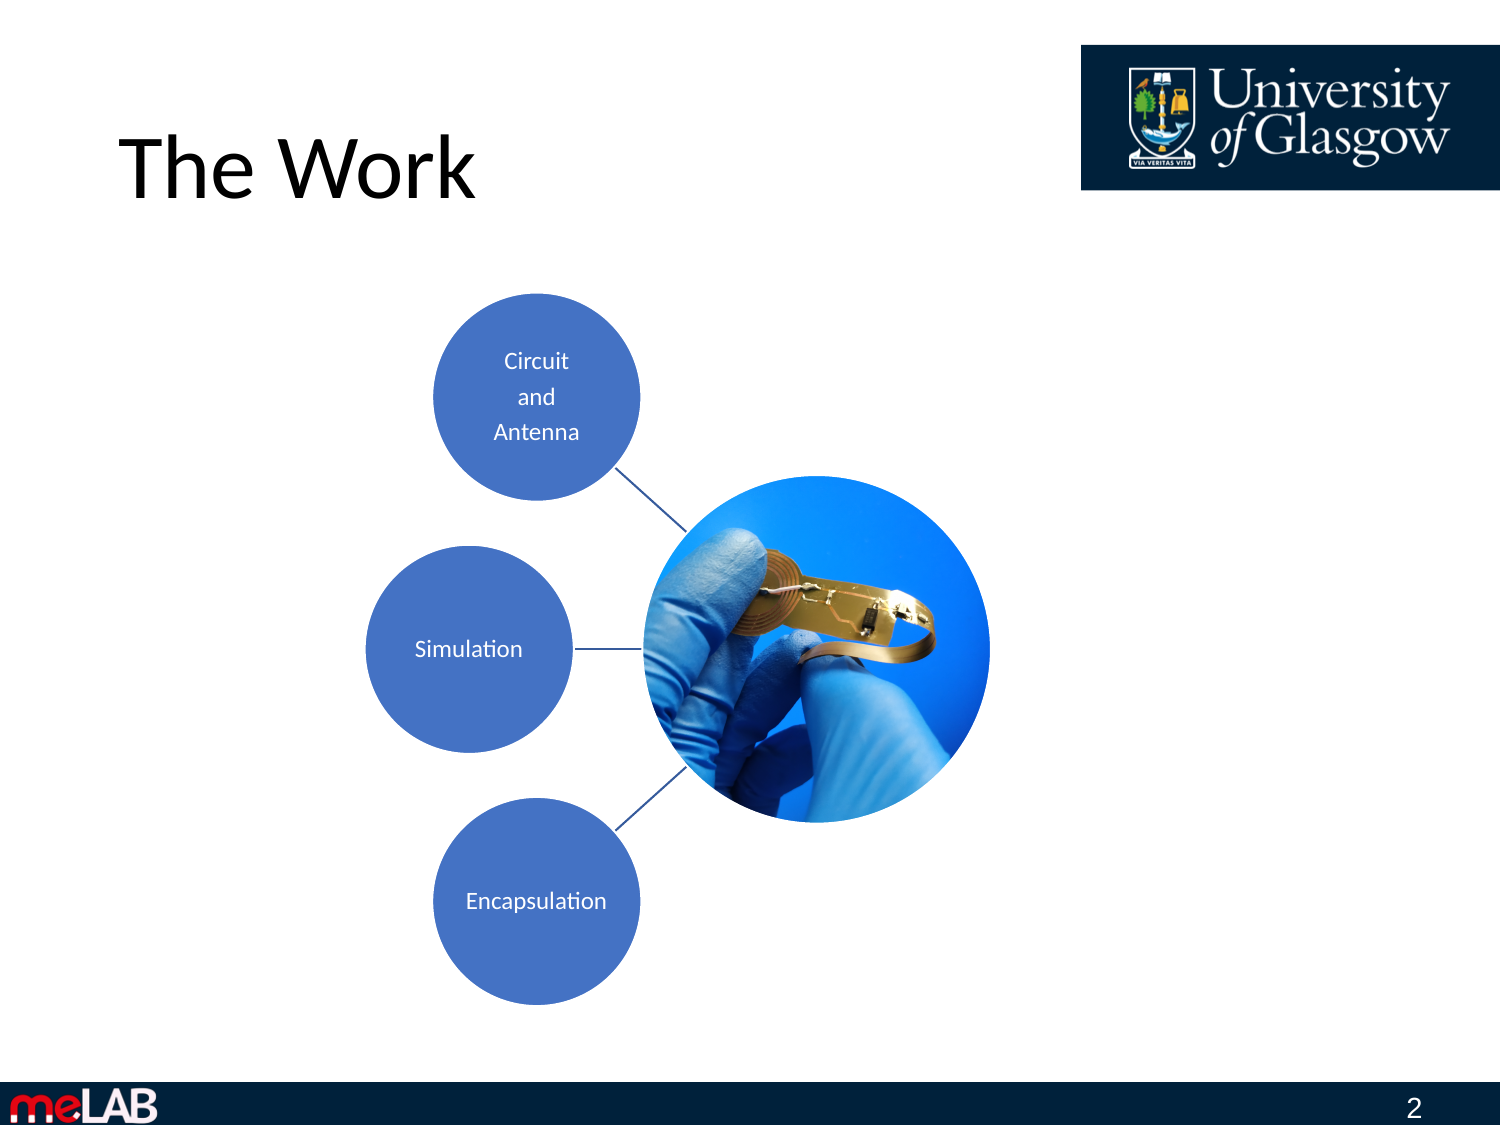

# The Work
Circuit
and
Antenna
Simulation
Encapsulation